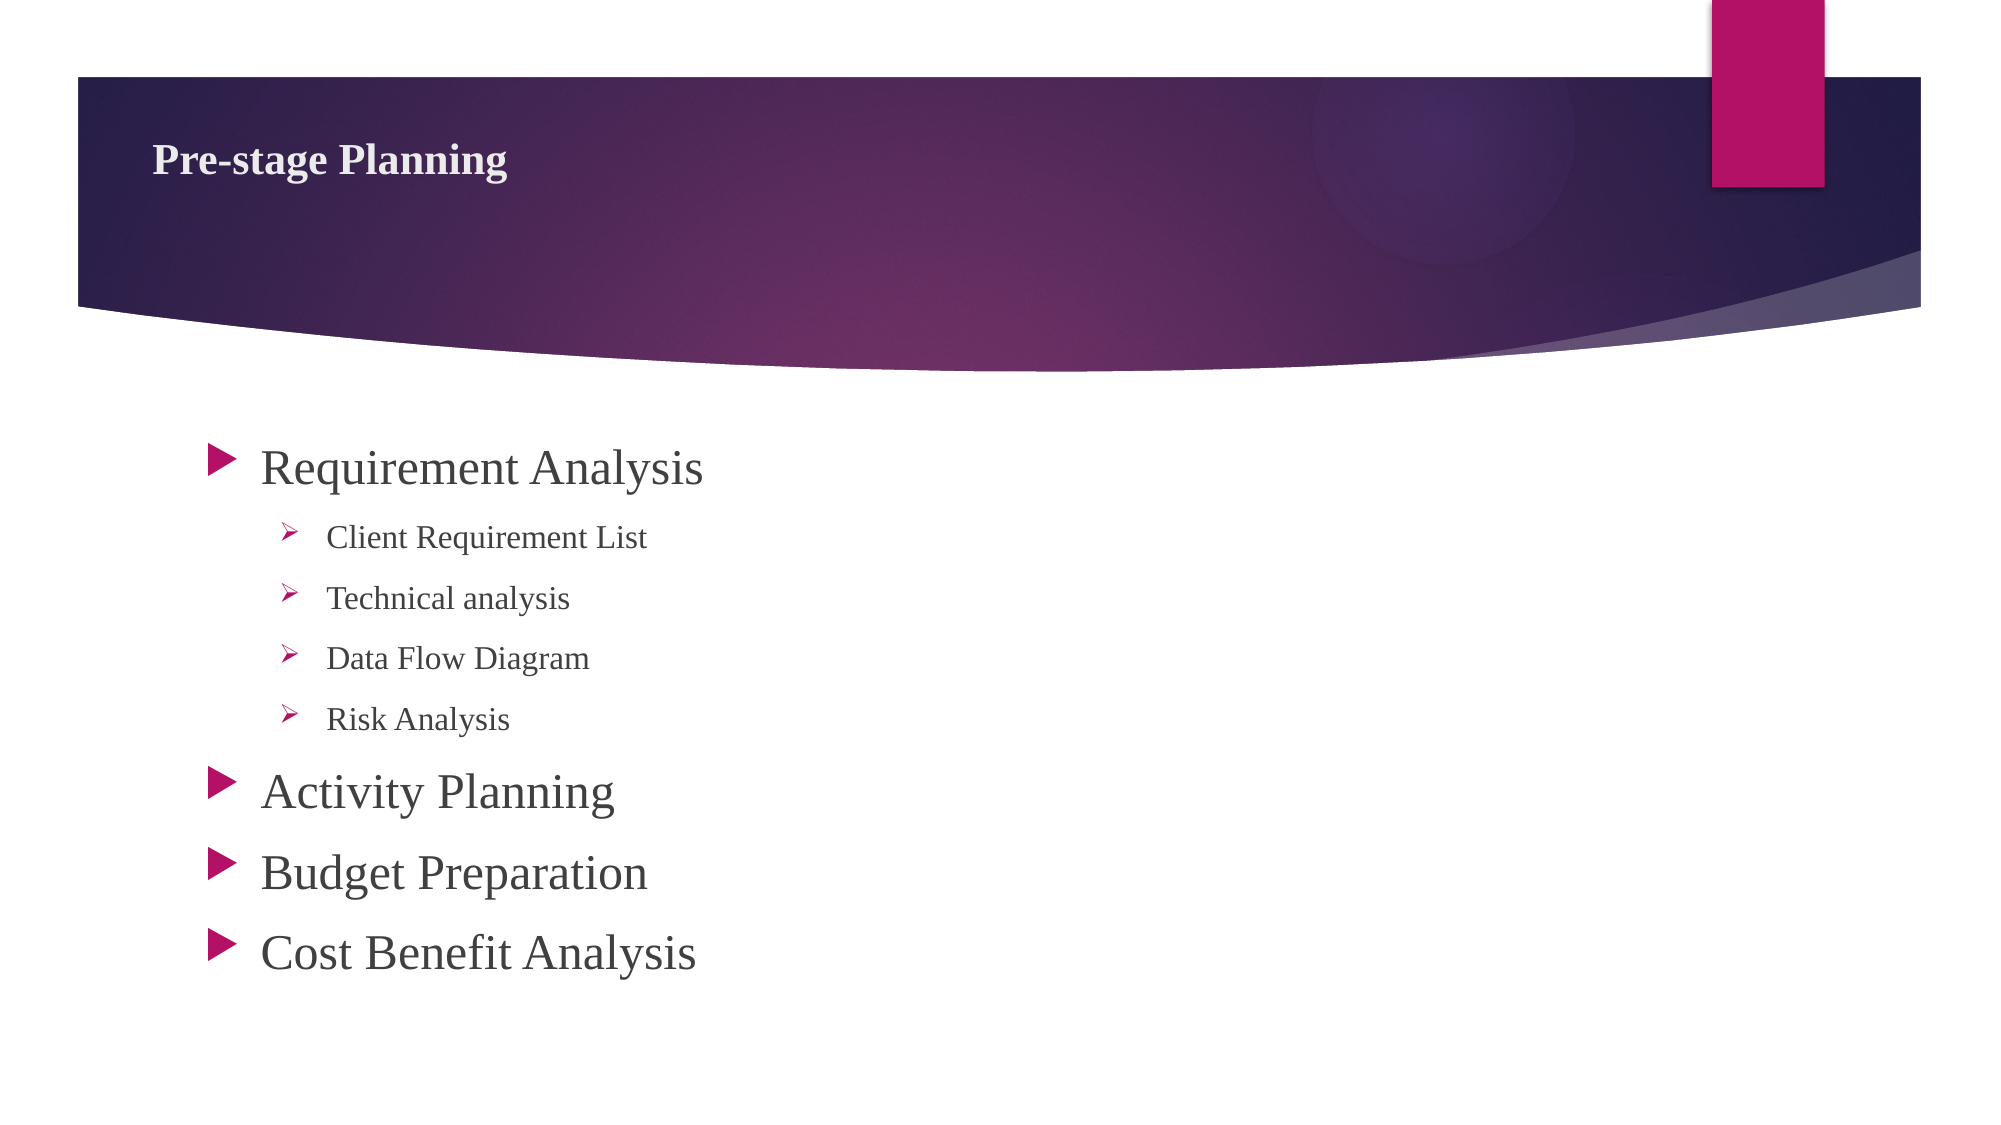

# Pre-stage Planning
Requirement Analysis
Client Requirement List
Technical analysis
Data Flow Diagram
Risk Analysis
Activity Planning
Budget Preparation
Cost Benefit Analysis